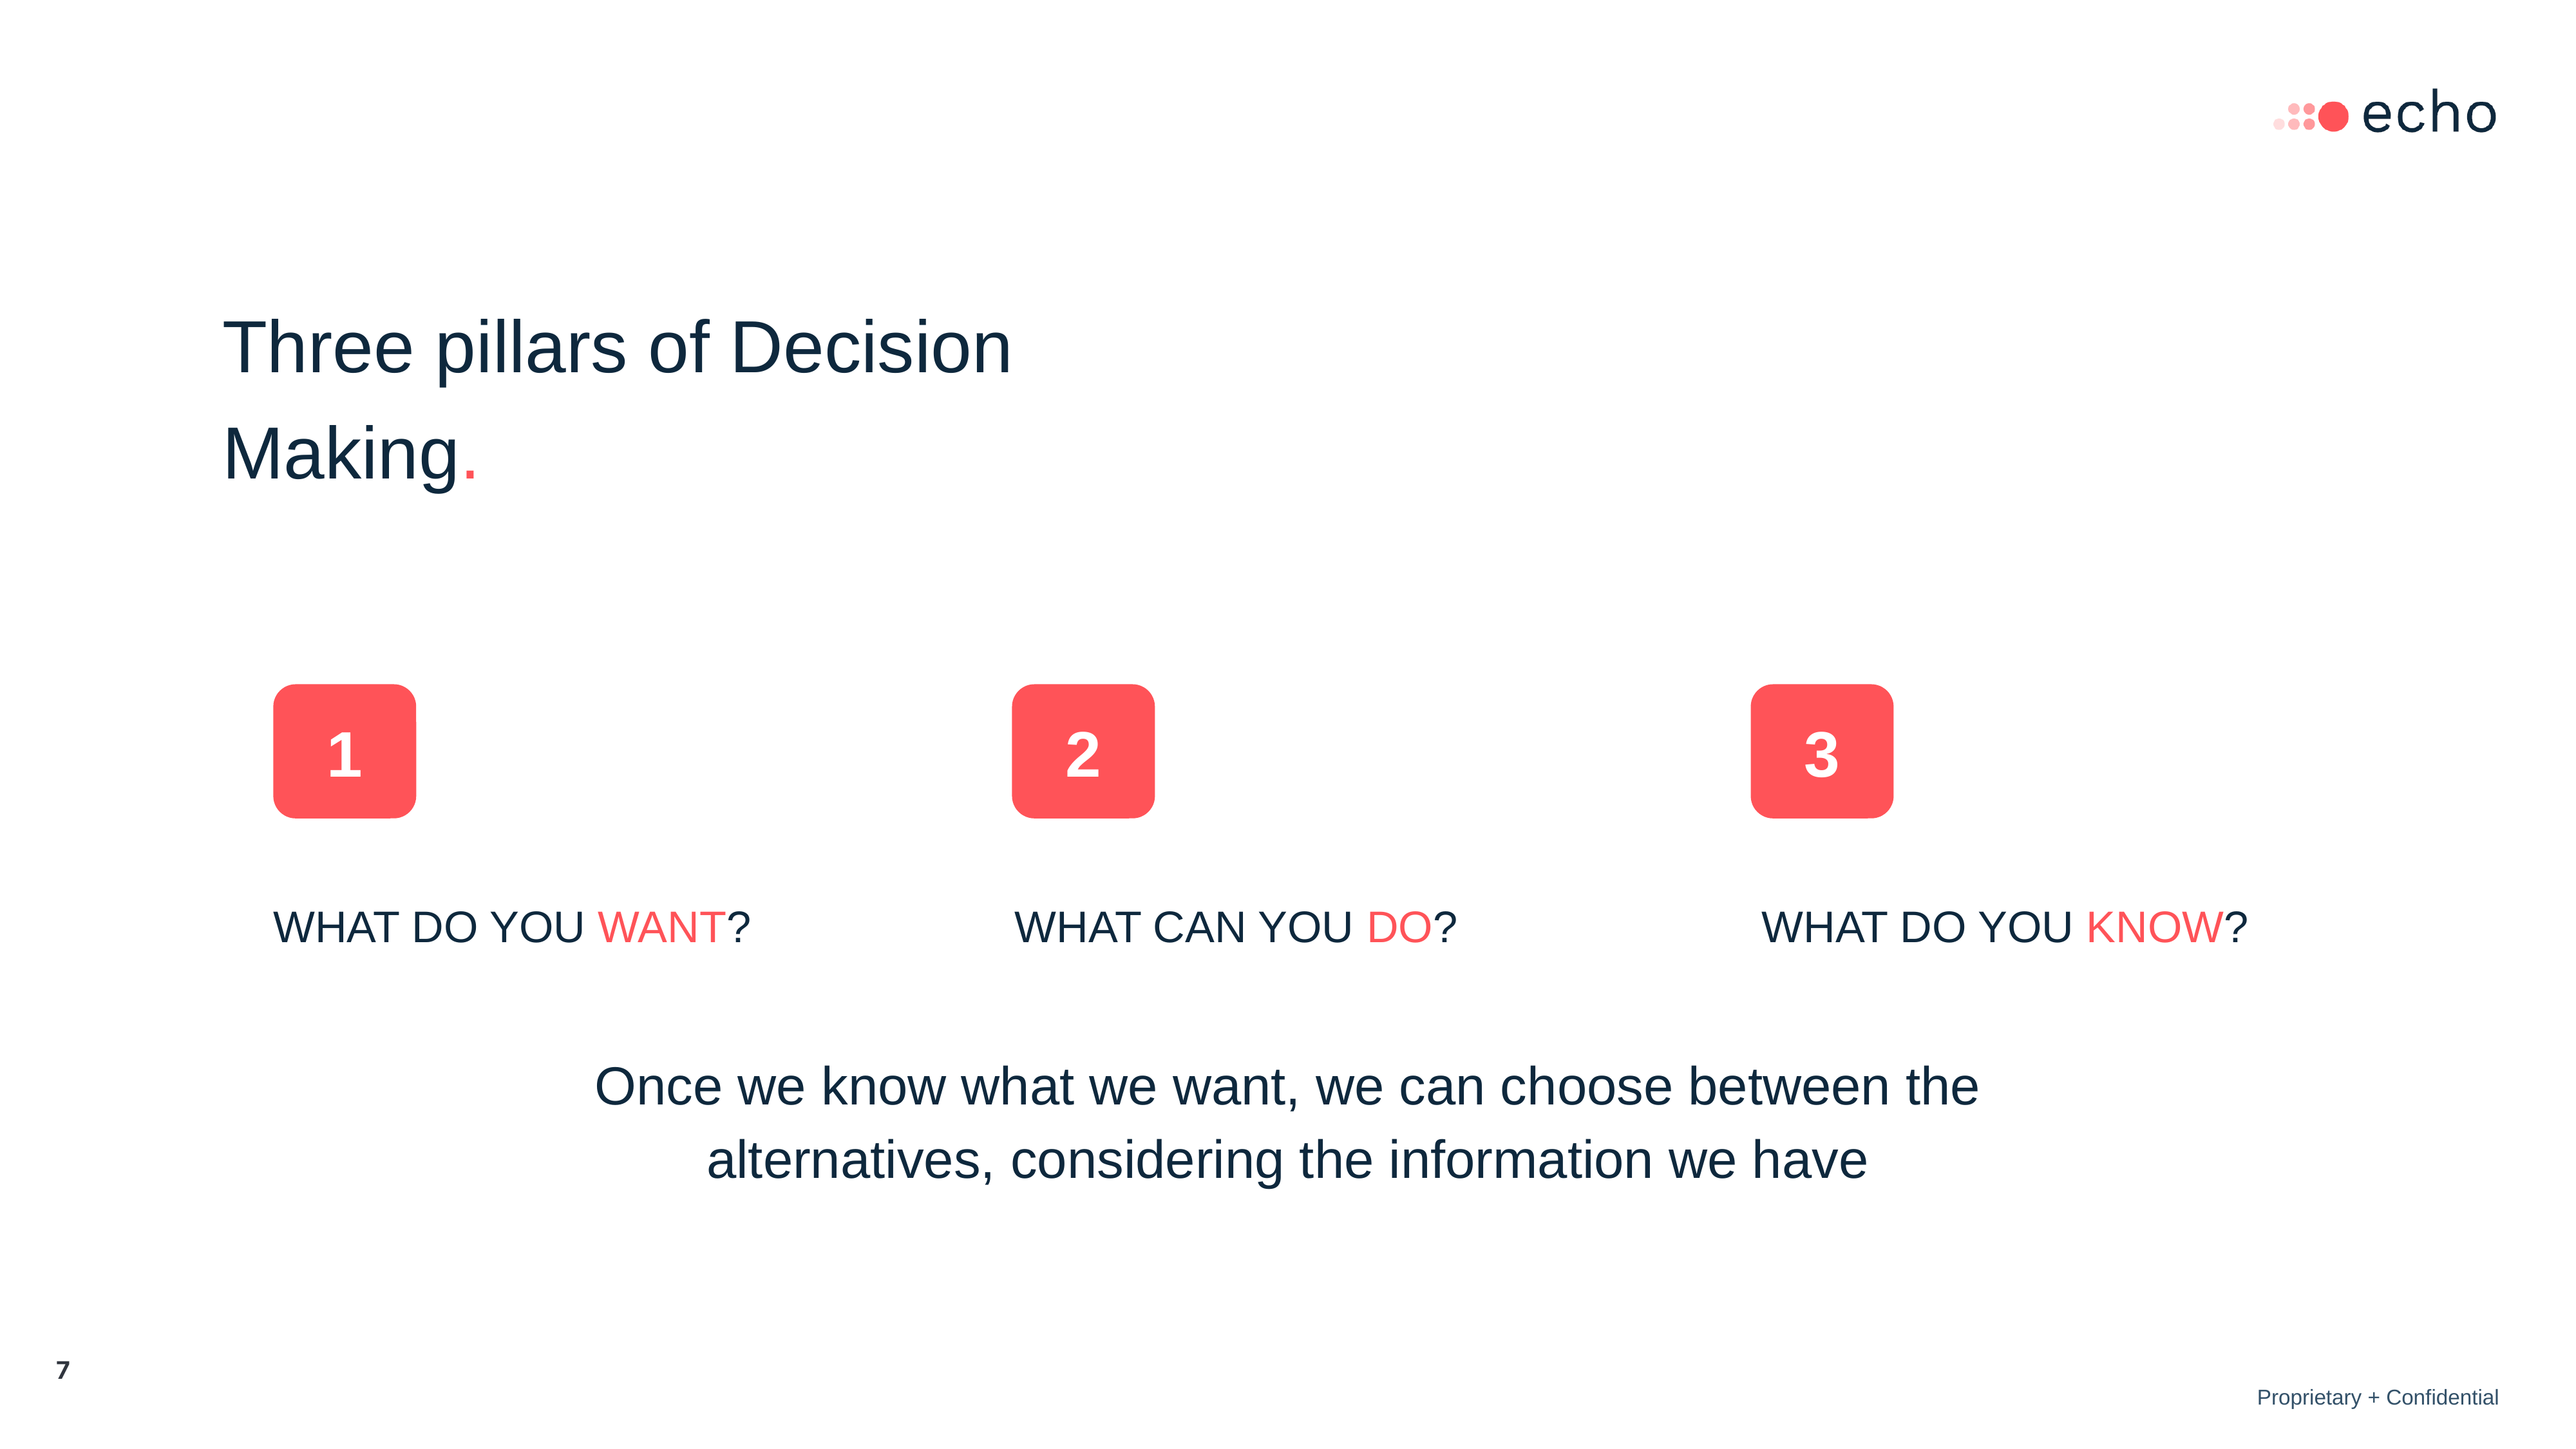

Three pillars of Decision Making.
1
2
3
WHAT DO YOU WANT?
WHAT CAN YOU DO?
WHAT DO YOU KNOW?
Once we know what we want, we can choose between the alternatives, considering the information we have
7